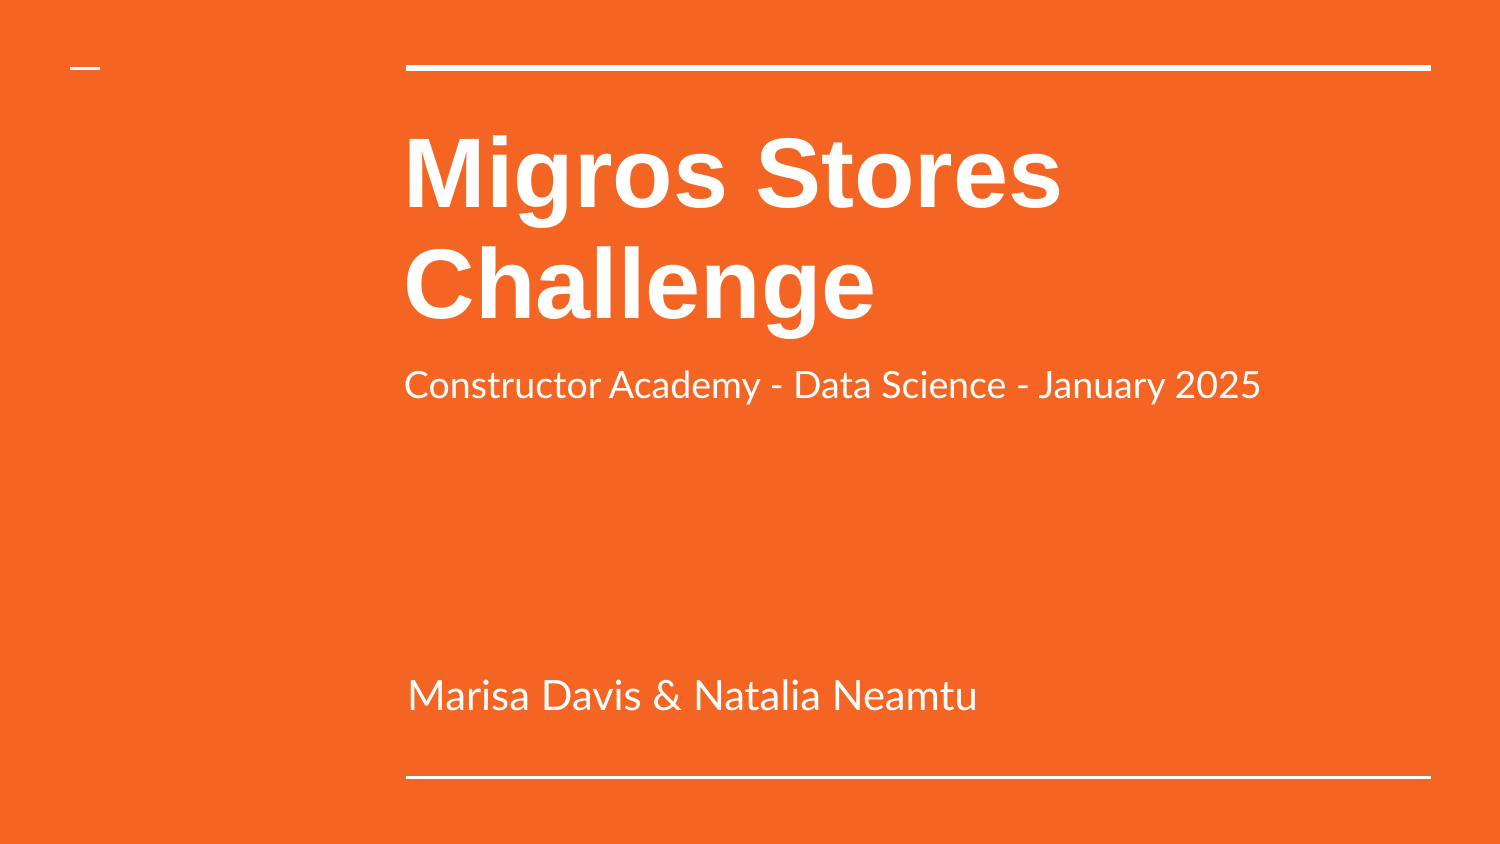

# Migros Stores Challenge
Constructor Academy - Data Science - January 2025
Marisa Davis & Natalia Neamtu